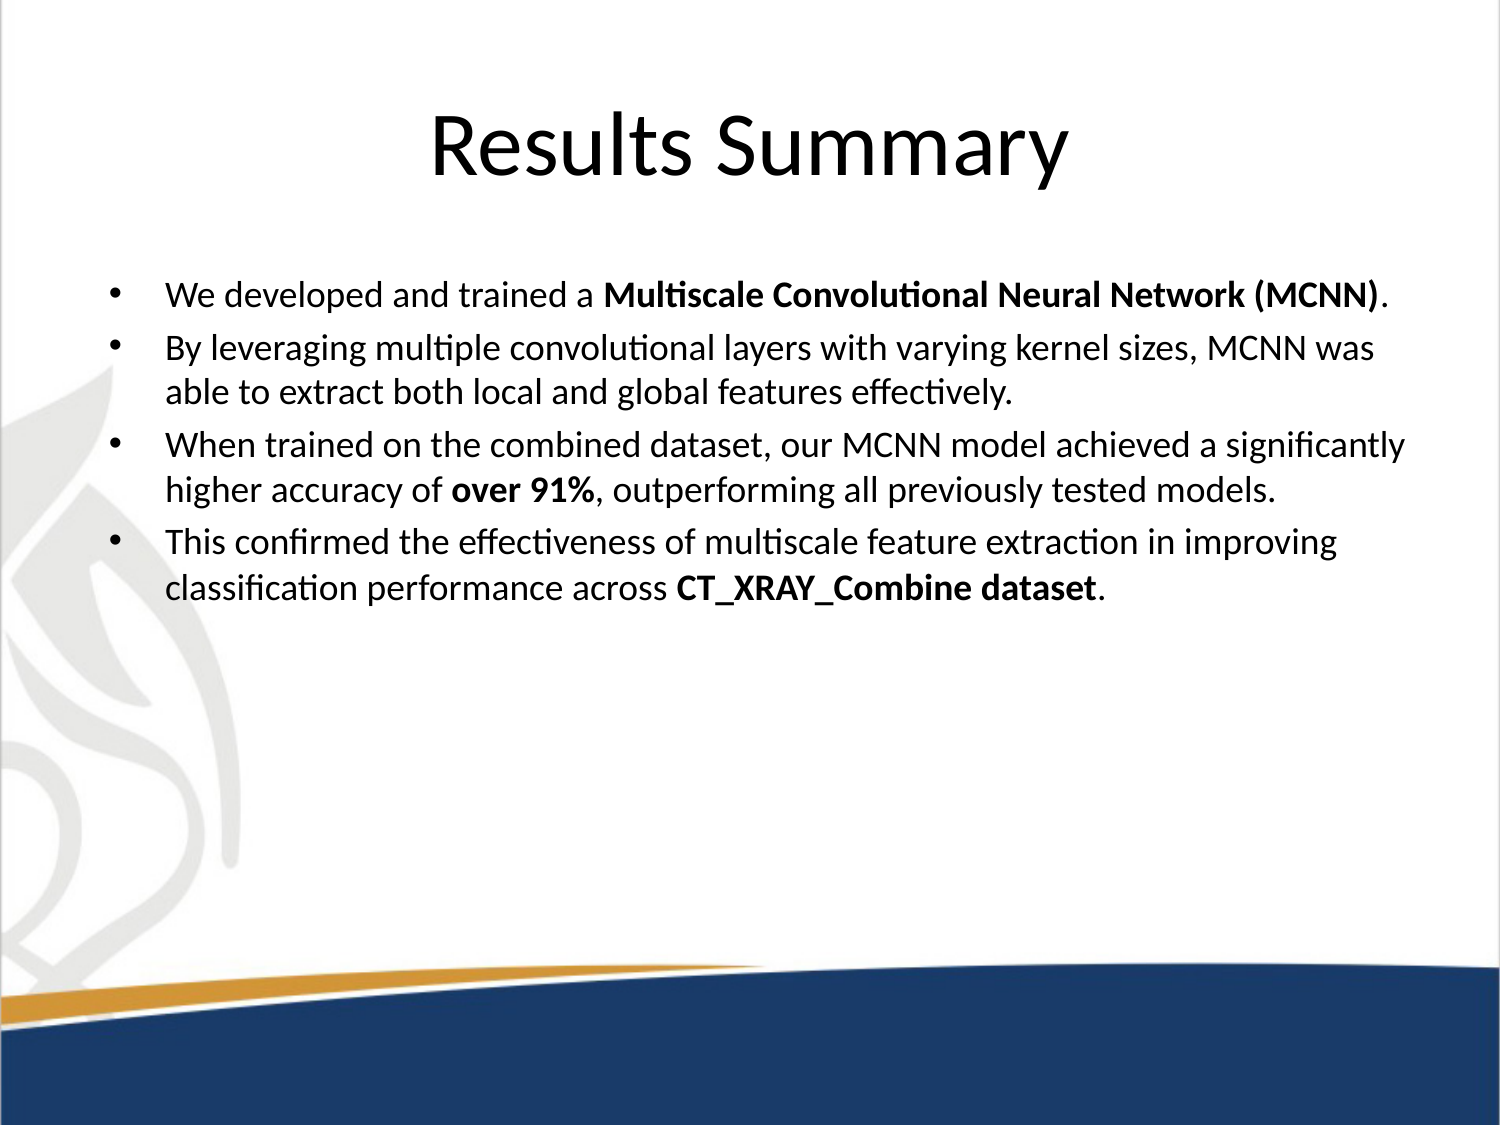

# Results Summary
We developed and trained a Multiscale Convolutional Neural Network (MCNN).
By leveraging multiple convolutional layers with varying kernel sizes, MCNN was able to extract both local and global features effectively.
When trained on the combined dataset, our MCNN model achieved a significantly higher accuracy of over 91%, outperforming all previously tested models.
This confirmed the effectiveness of multiscale feature extraction in improving classification performance across CT_XRAY_Combine dataset.